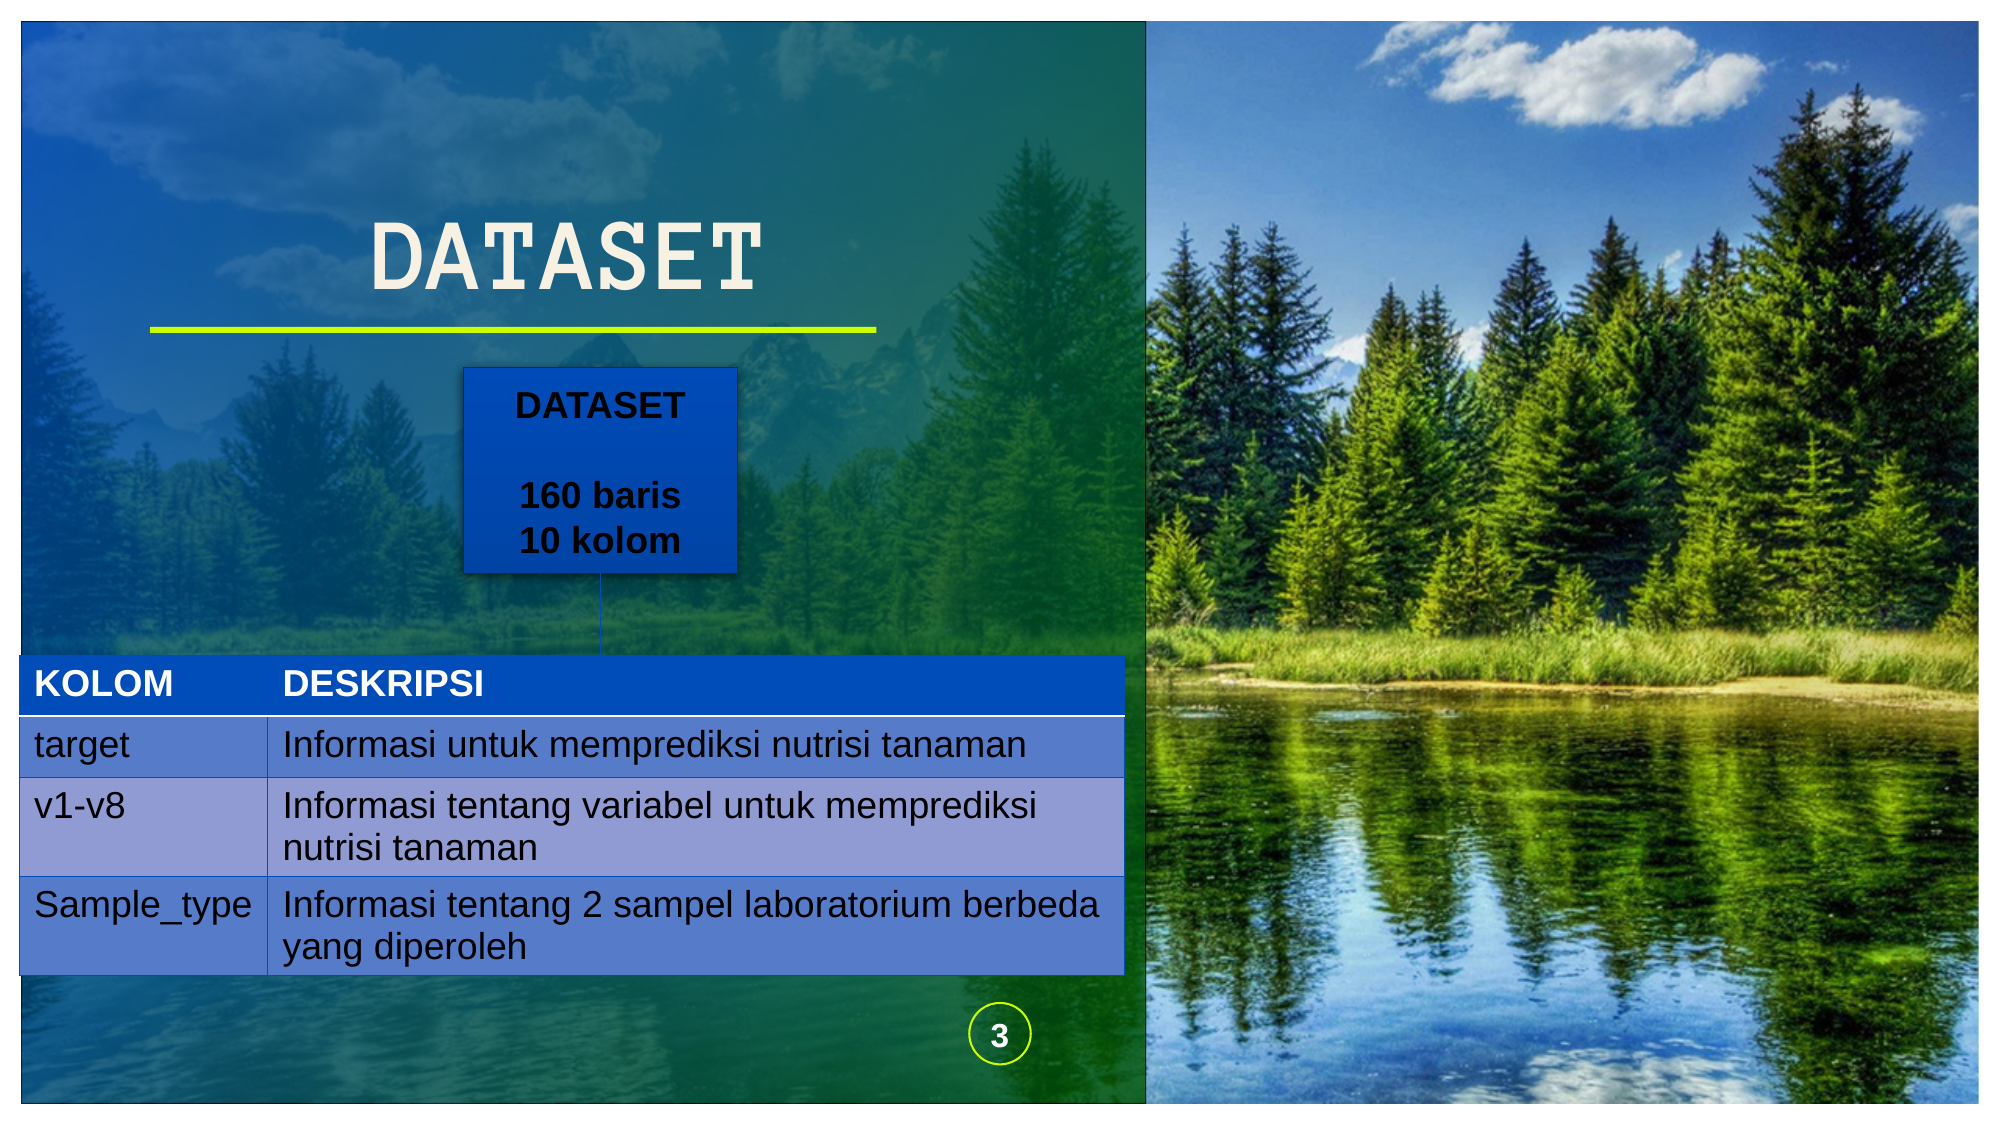

# DATASET
DATASET

160 baris
10 kolom
| KOLOM | DESKRIPSI |
| --- | --- |
| target | Informasi untuk memprediksi nutrisi tanaman |
| v1-v8 | Informasi tentang variabel untuk memprediksi nutrisi tanaman |
| Sample\_type | Informasi tentang 2 sampel laboratorium berbeda yang diperoleh |
3